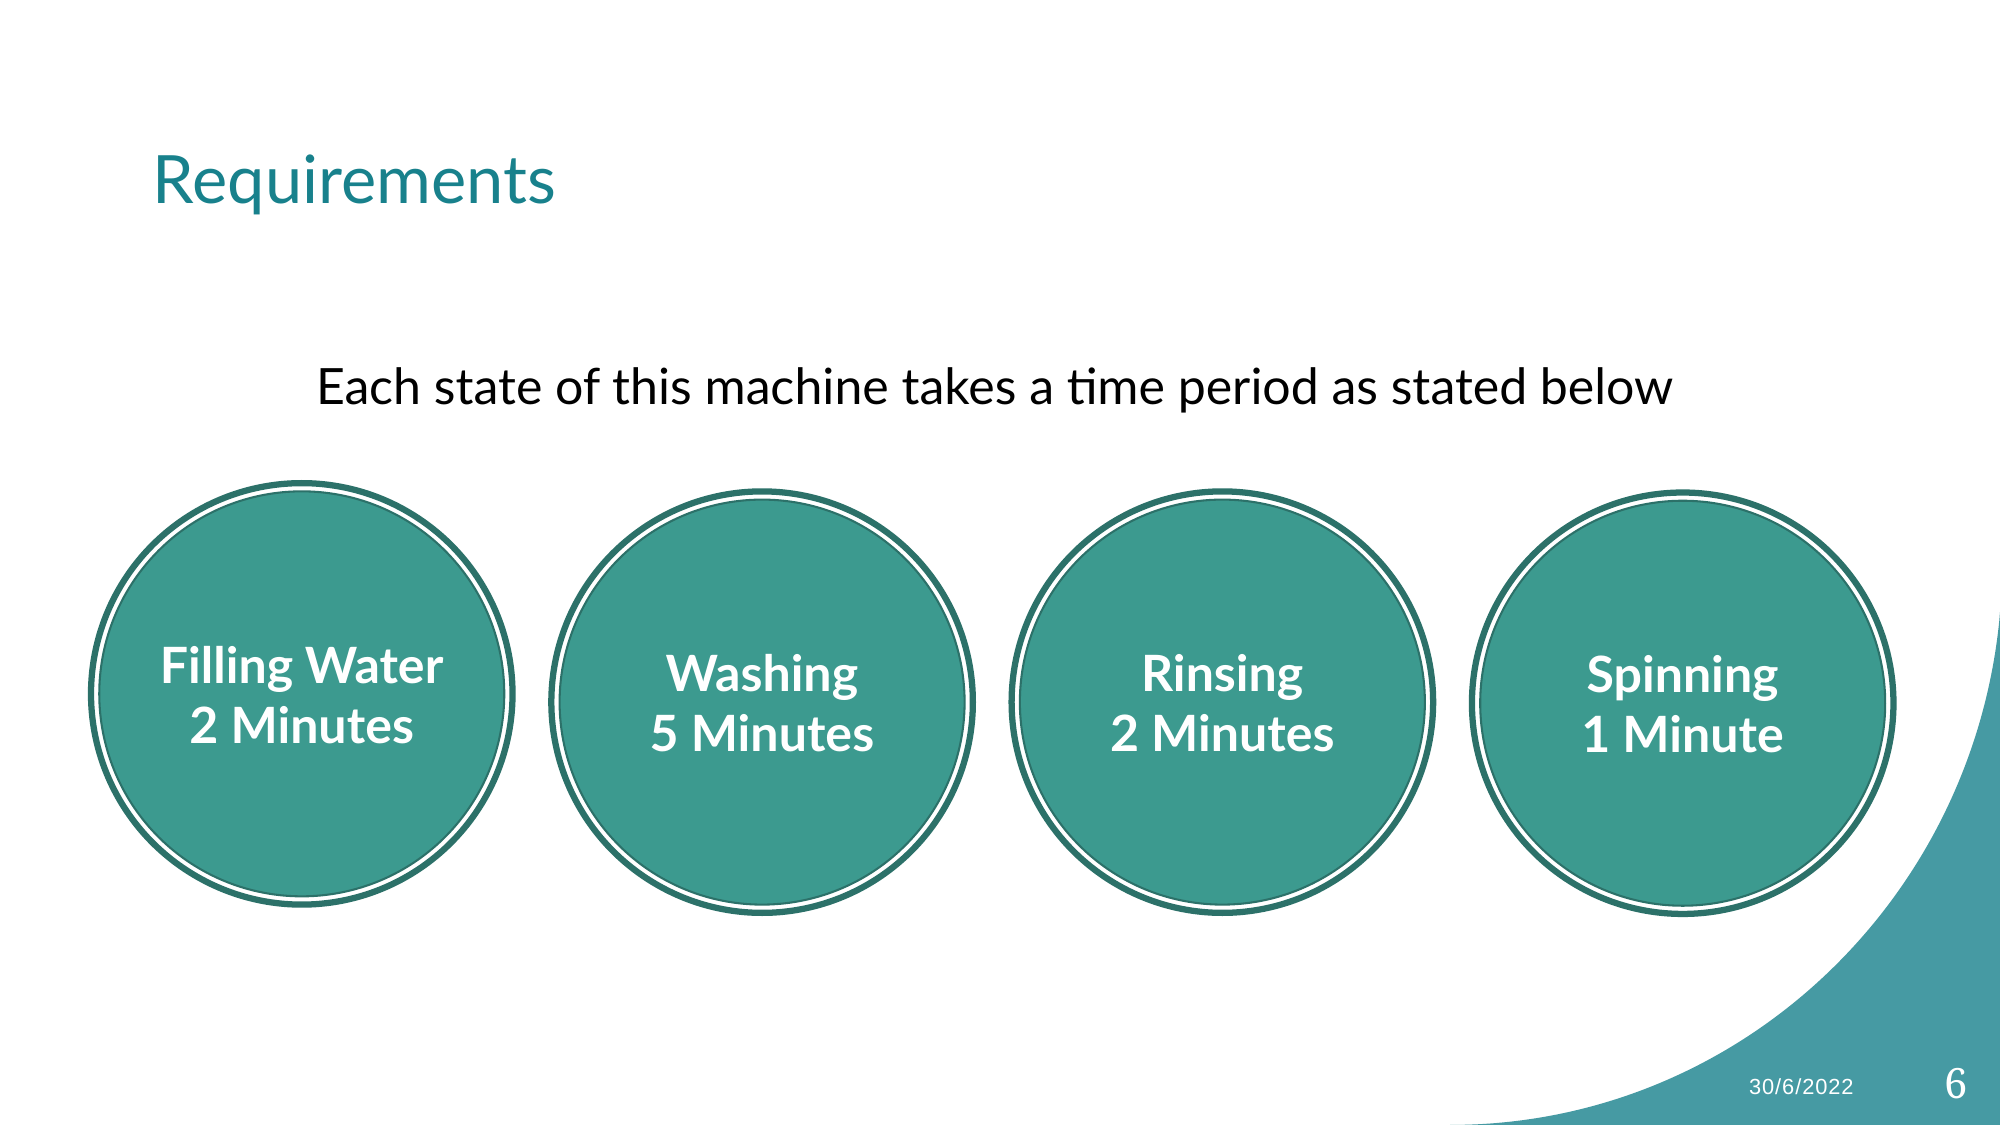

# Requirements
Each state of this machine takes a time period as stated below

Filling Water
2 Minutes
Washing
5 Minutes
Rinsing
2 Minutes
Spinning
1 Minute
30/6/2022
6